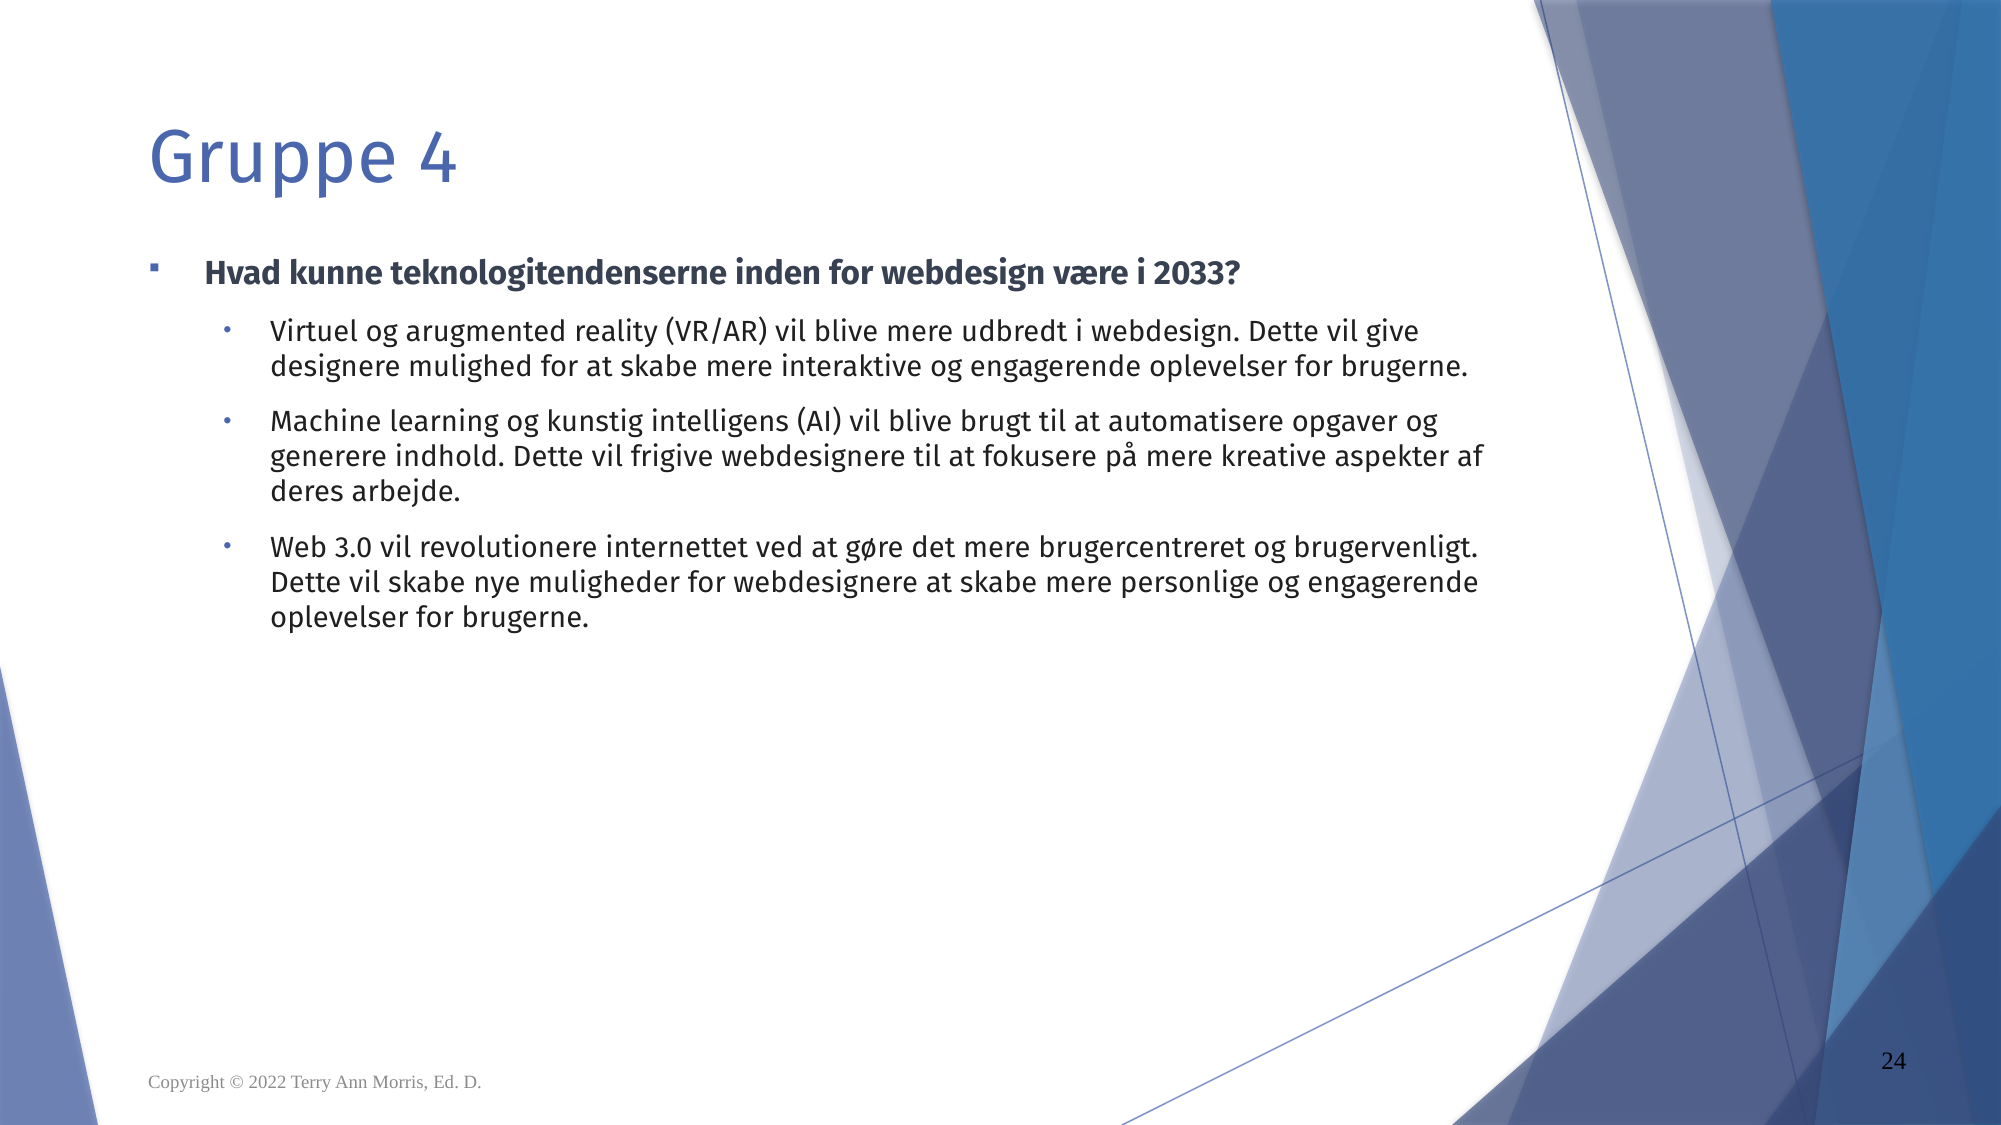

# Gruppe 4
Hvad kunne teknologitendenserne inden for webdesign være i 2033?
Virtuel og arugmented reality (VR/AR) vil blive mere udbredt i webdesign. Dette vil give designere mulighed for at skabe mere interaktive og engagerende oplevelser for brugerne.
Machine learning og kunstig intelligens (AI) vil blive brugt til at automatisere opgaver og generere indhold. Dette vil frigive webdesignere til at fokusere på mere kreative aspekter af deres arbejde.
Web 3.0 vil revolutionere internettet ved at gøre det mere brugercentreret og brugervenligt. Dette vil skabe nye muligheder for webdesignere at skabe mere personlige og engagerende oplevelser for brugerne.